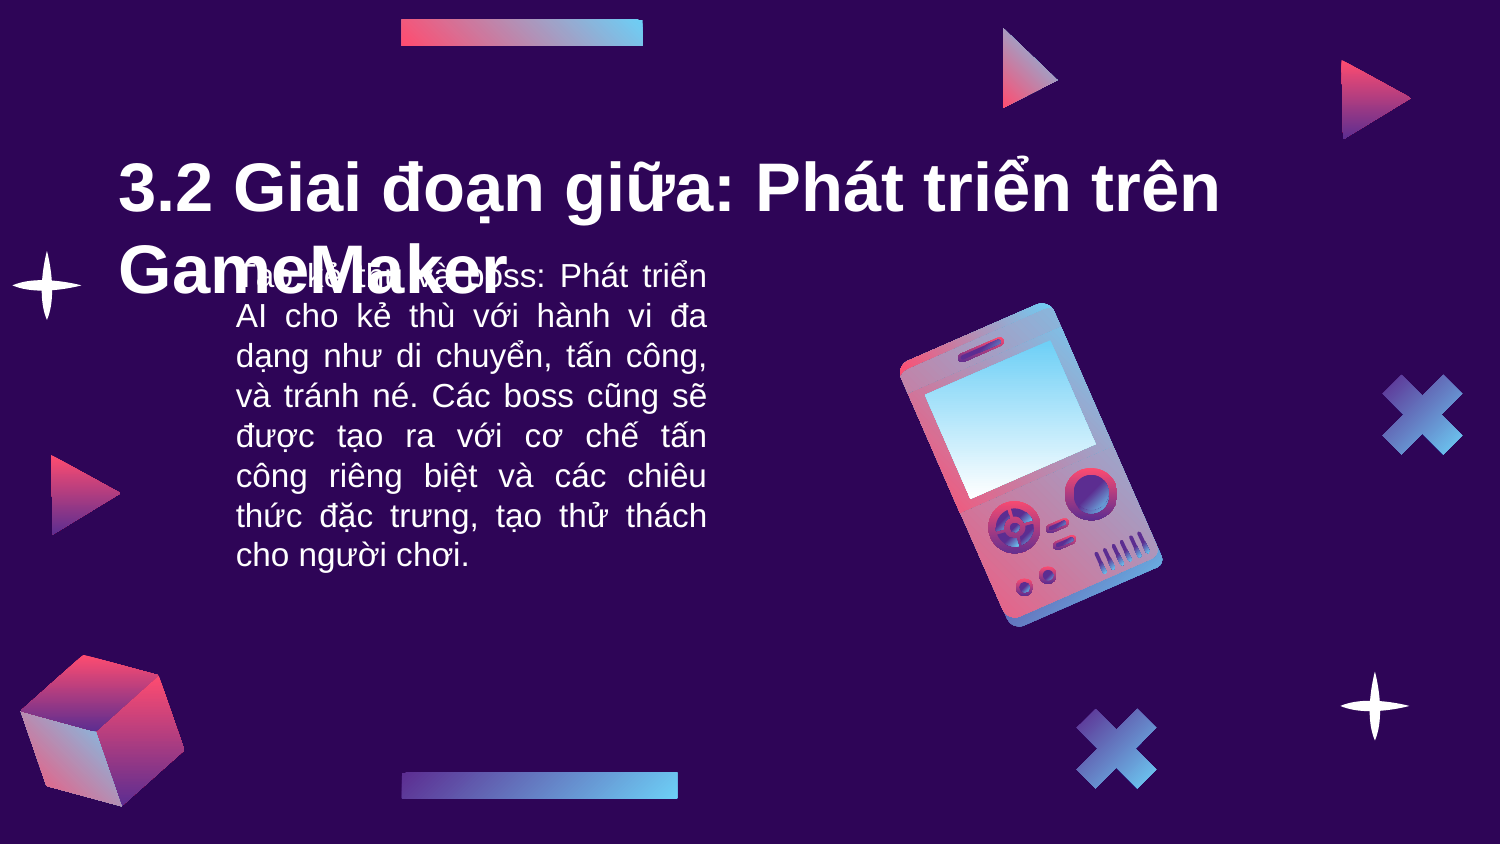

# 3.2 Giai đoạn giữa: Phát triển trên GameMaker
Tạo kẻ thù và boss: Phát triển AI cho kẻ thù với hành vi đa dạng như di chuyển, tấn công, và tránh né. Các boss cũng sẽ được tạo ra với cơ chế tấn công riêng biệt và các chiêu thức đặc trưng, tạo thử thách cho người chơi.